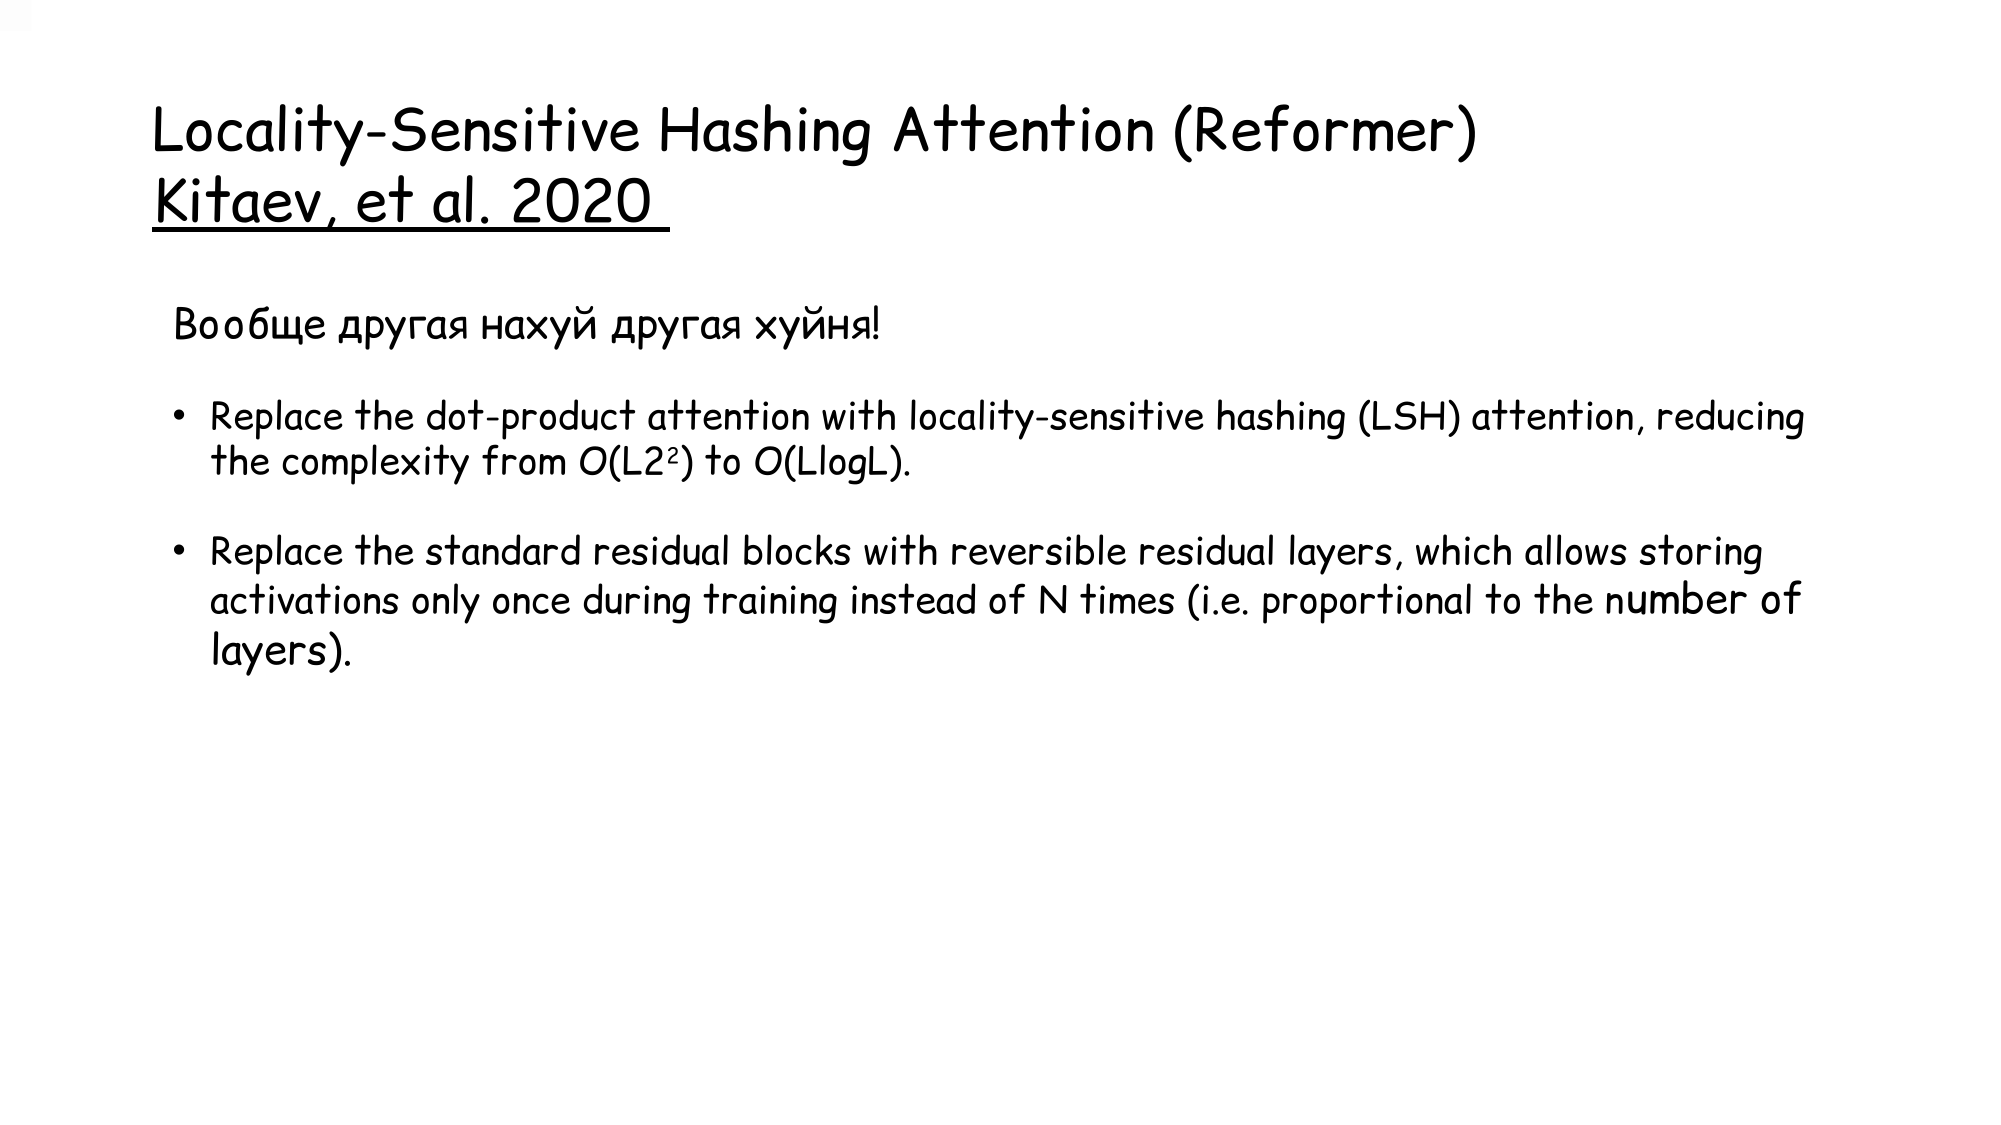

# Locality-Sensitive Hashing Attention (Reformer)  Kitaev, et al. 2020
Вообще другая нахуй другая хуйня!

Replace the dot-product attention with locality-sensitive hashing (LSH) attention, reducing the complexity from O(L22) to O(LlogL).

Replace the standard residual blocks with reversible residual layers, which allows storing activations only once during training instead of N times (i.e. proportional to the number of layers).